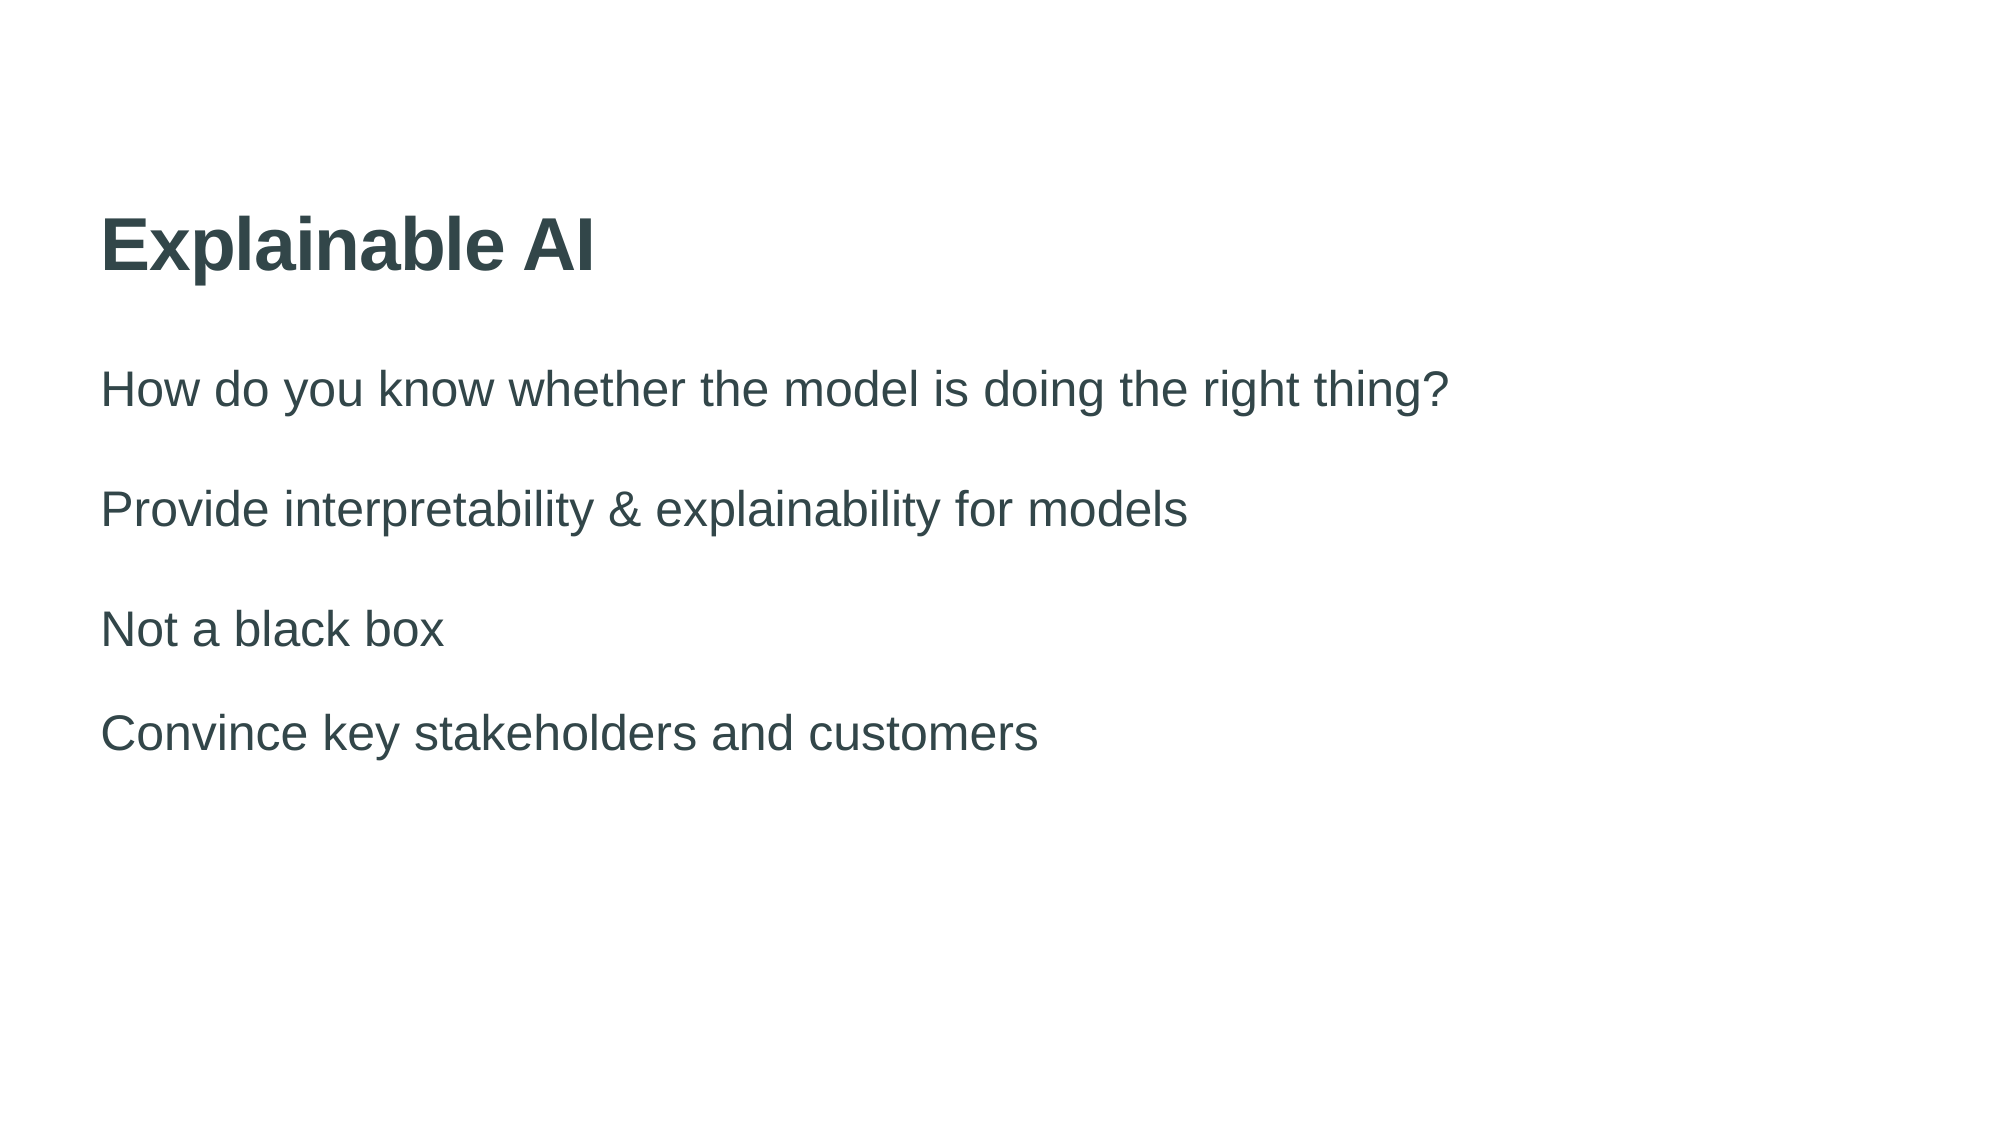

Explainable AI
How do you know whether the model is doing the right thing?

Provide interpretability & explainability for models

Not a black box

Convince key stakeholders and customers